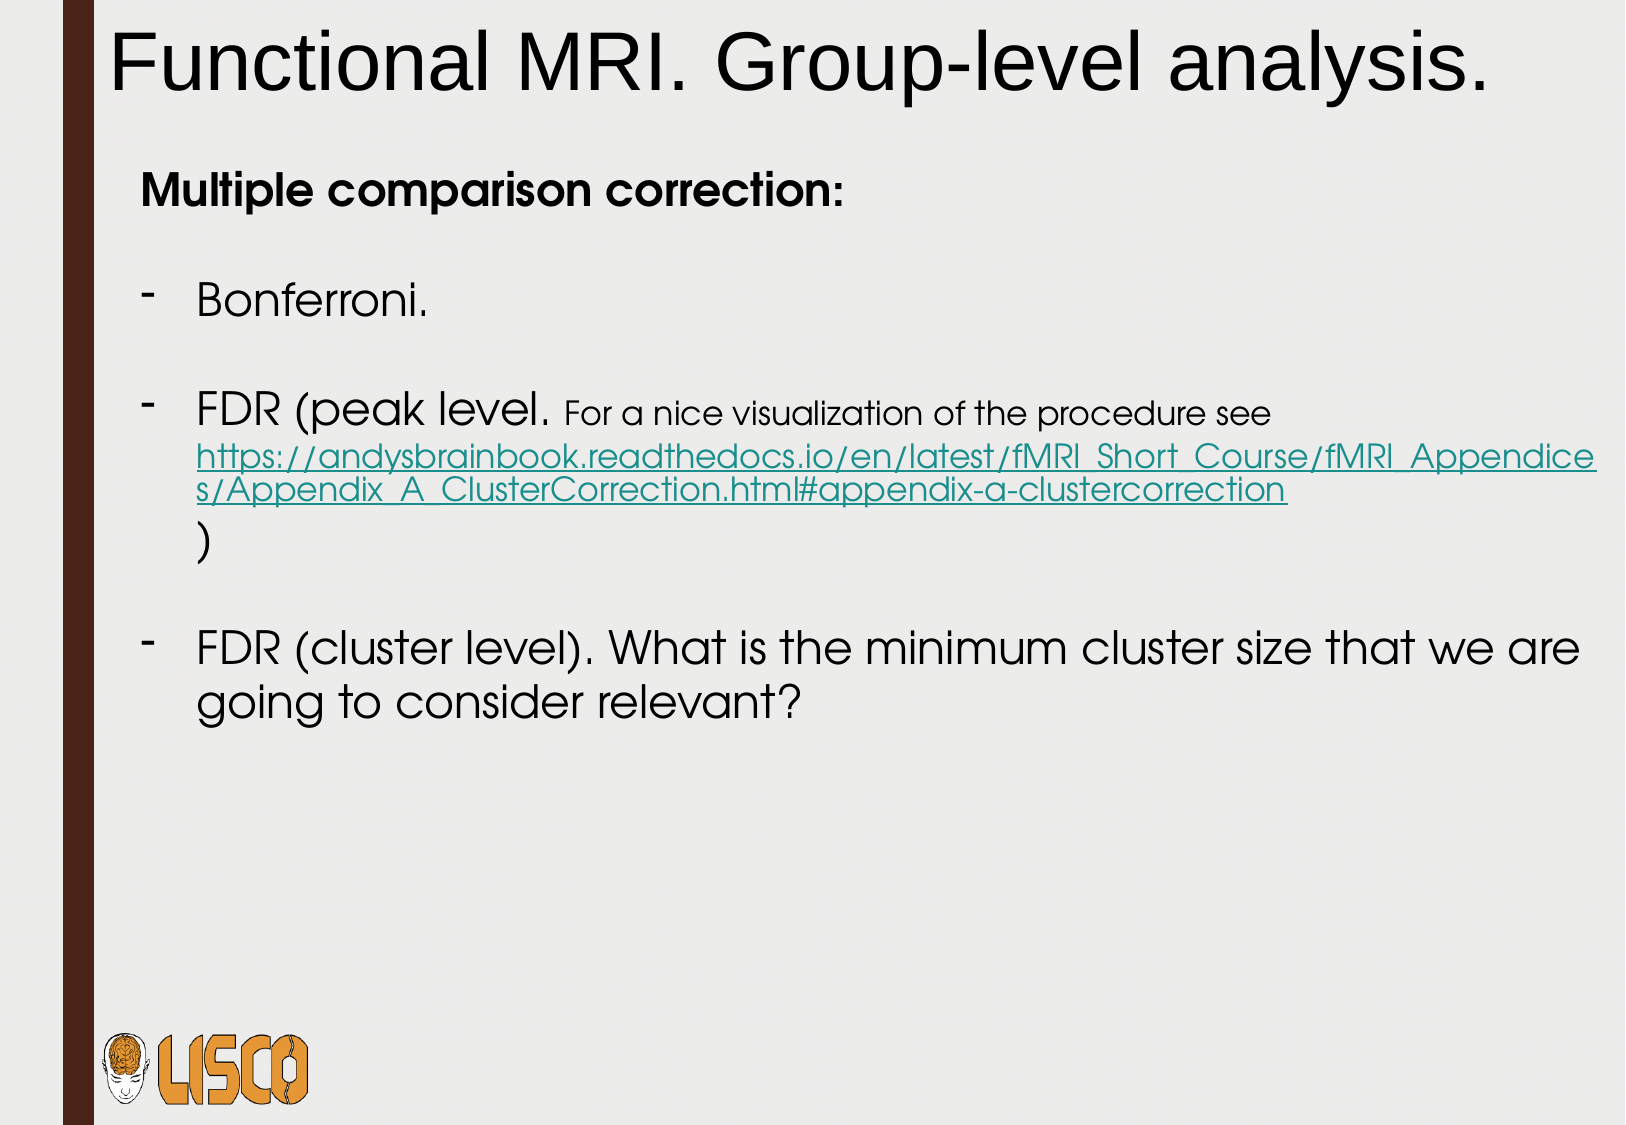

Functional MRI. Group-level analysis.

Multiple comparison correction:

Bonferroni.

FDR (peak level. For a nice visualization of the procedure see https://andysbrainbook.readthedocs.io/en/latest/fMRI_Short_Course/fMRI_Appendices/Appendix_A_ClusterCorrection.html#appendix-a-clustercorrection)

FDR (cluster level). What is the minimum cluster size that we are going to consider relevant?